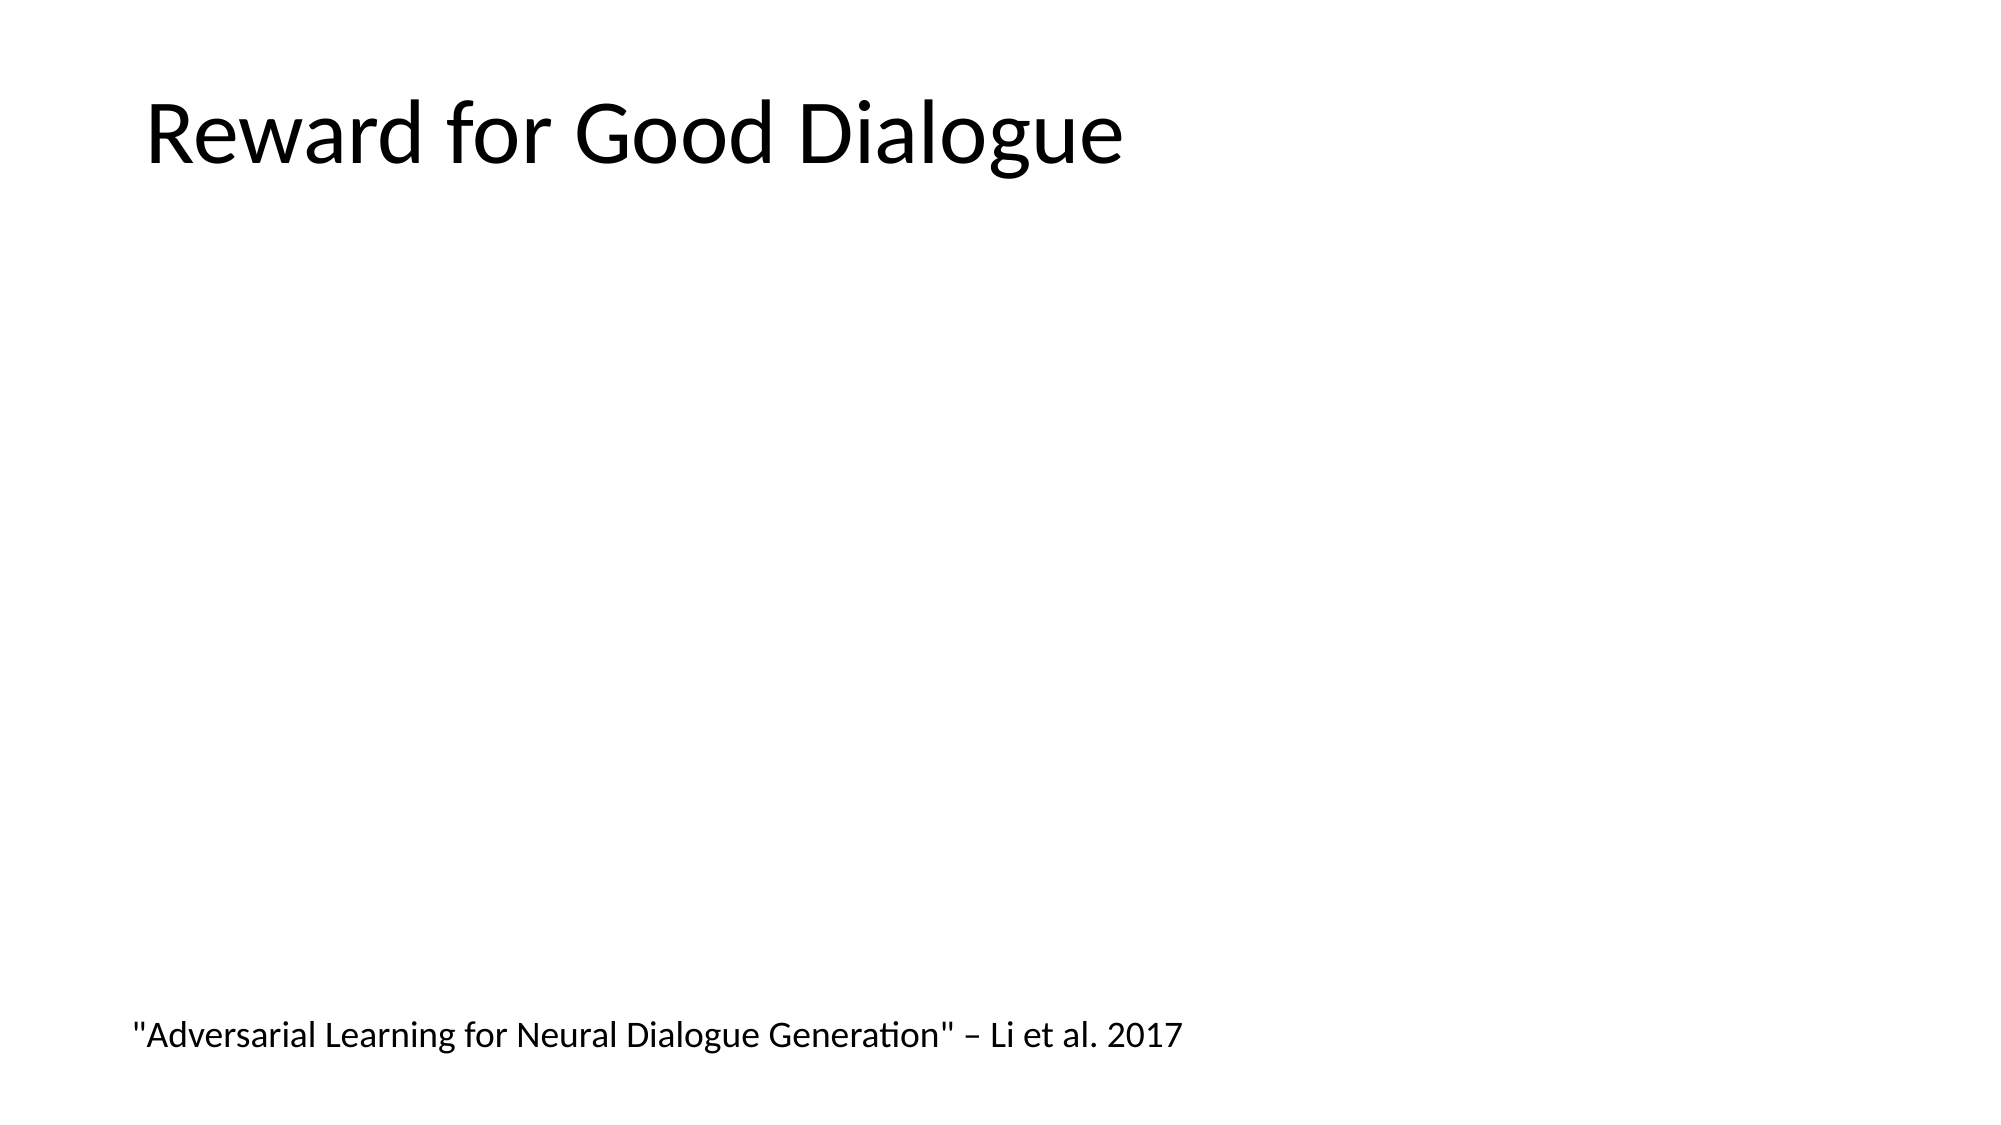

Reward for Good Dialogue
"Adversarial Learning for Neural Dialogue Generation" – Li et al. 2017